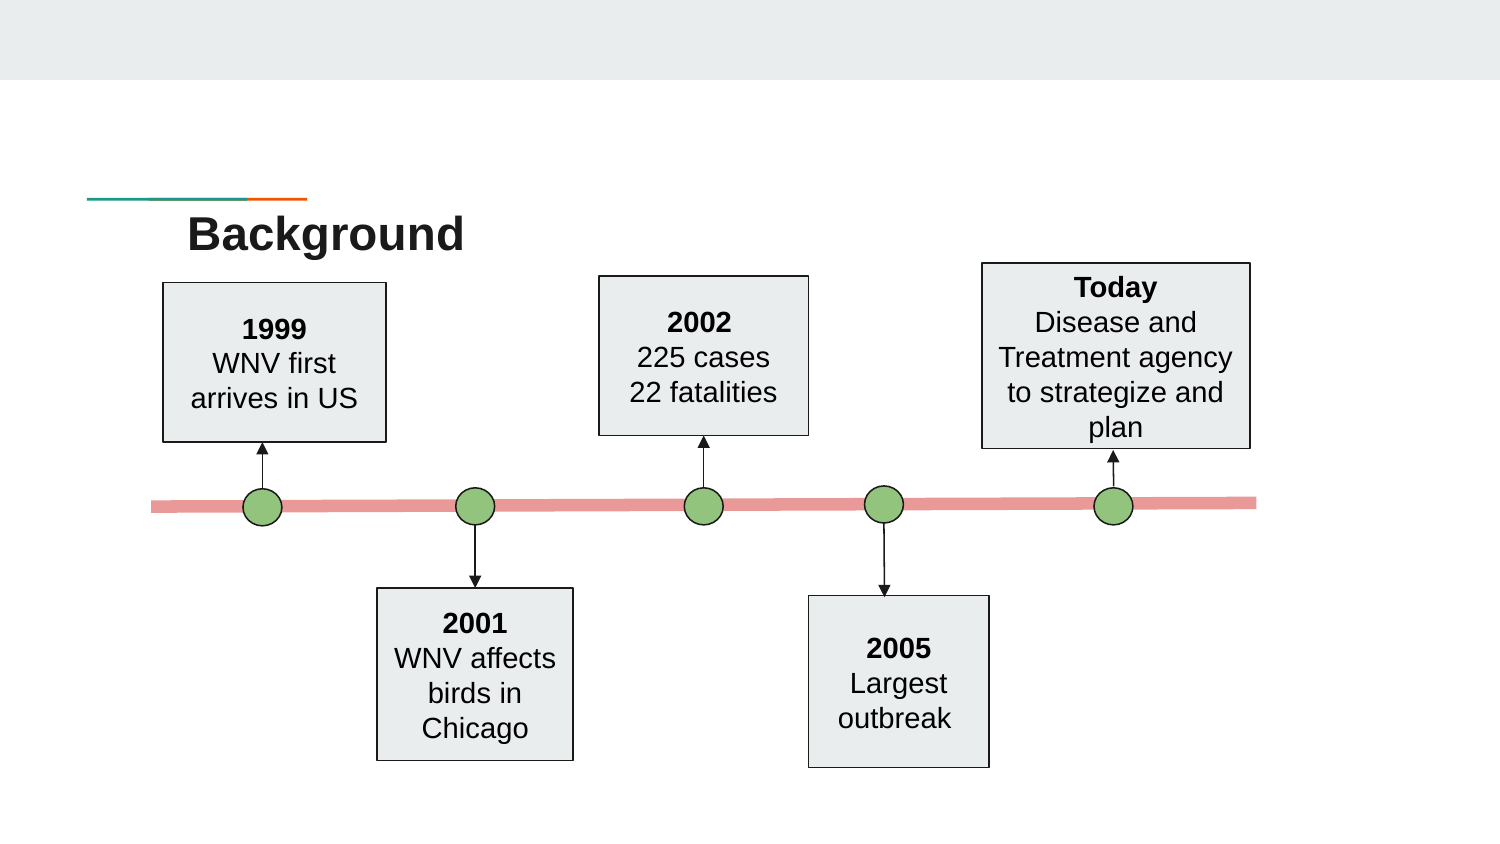

# Background
Today
Disease and Treatment agency to strategize and plan
2002
225 cases
22 fatalities
1999
WNV first arrives in US

2001
WNV affects birds in Chicago
2005 Largest outbreak